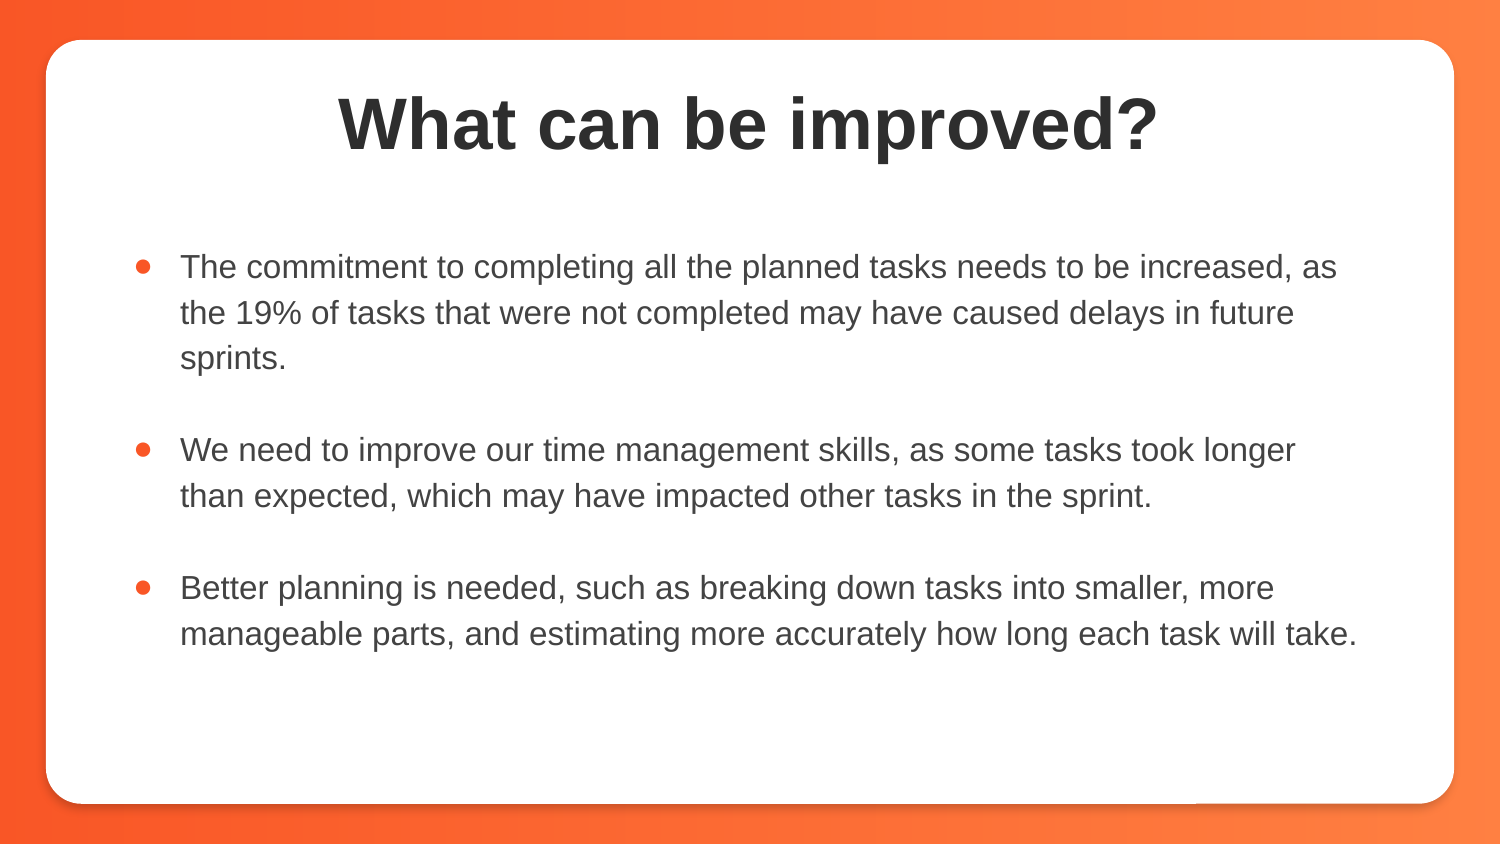

# What can be improved?
The commitment to completing all the planned tasks needs to be increased, as the 19% of tasks that were not completed may have caused delays in future sprints.

We need to improve our time management skills, as some tasks took longer than expected, which may have impacted other tasks in the sprint.

Better planning is needed, such as breaking down tasks into smaller, more manageable parts, and estimating more accurately how long each task will take.